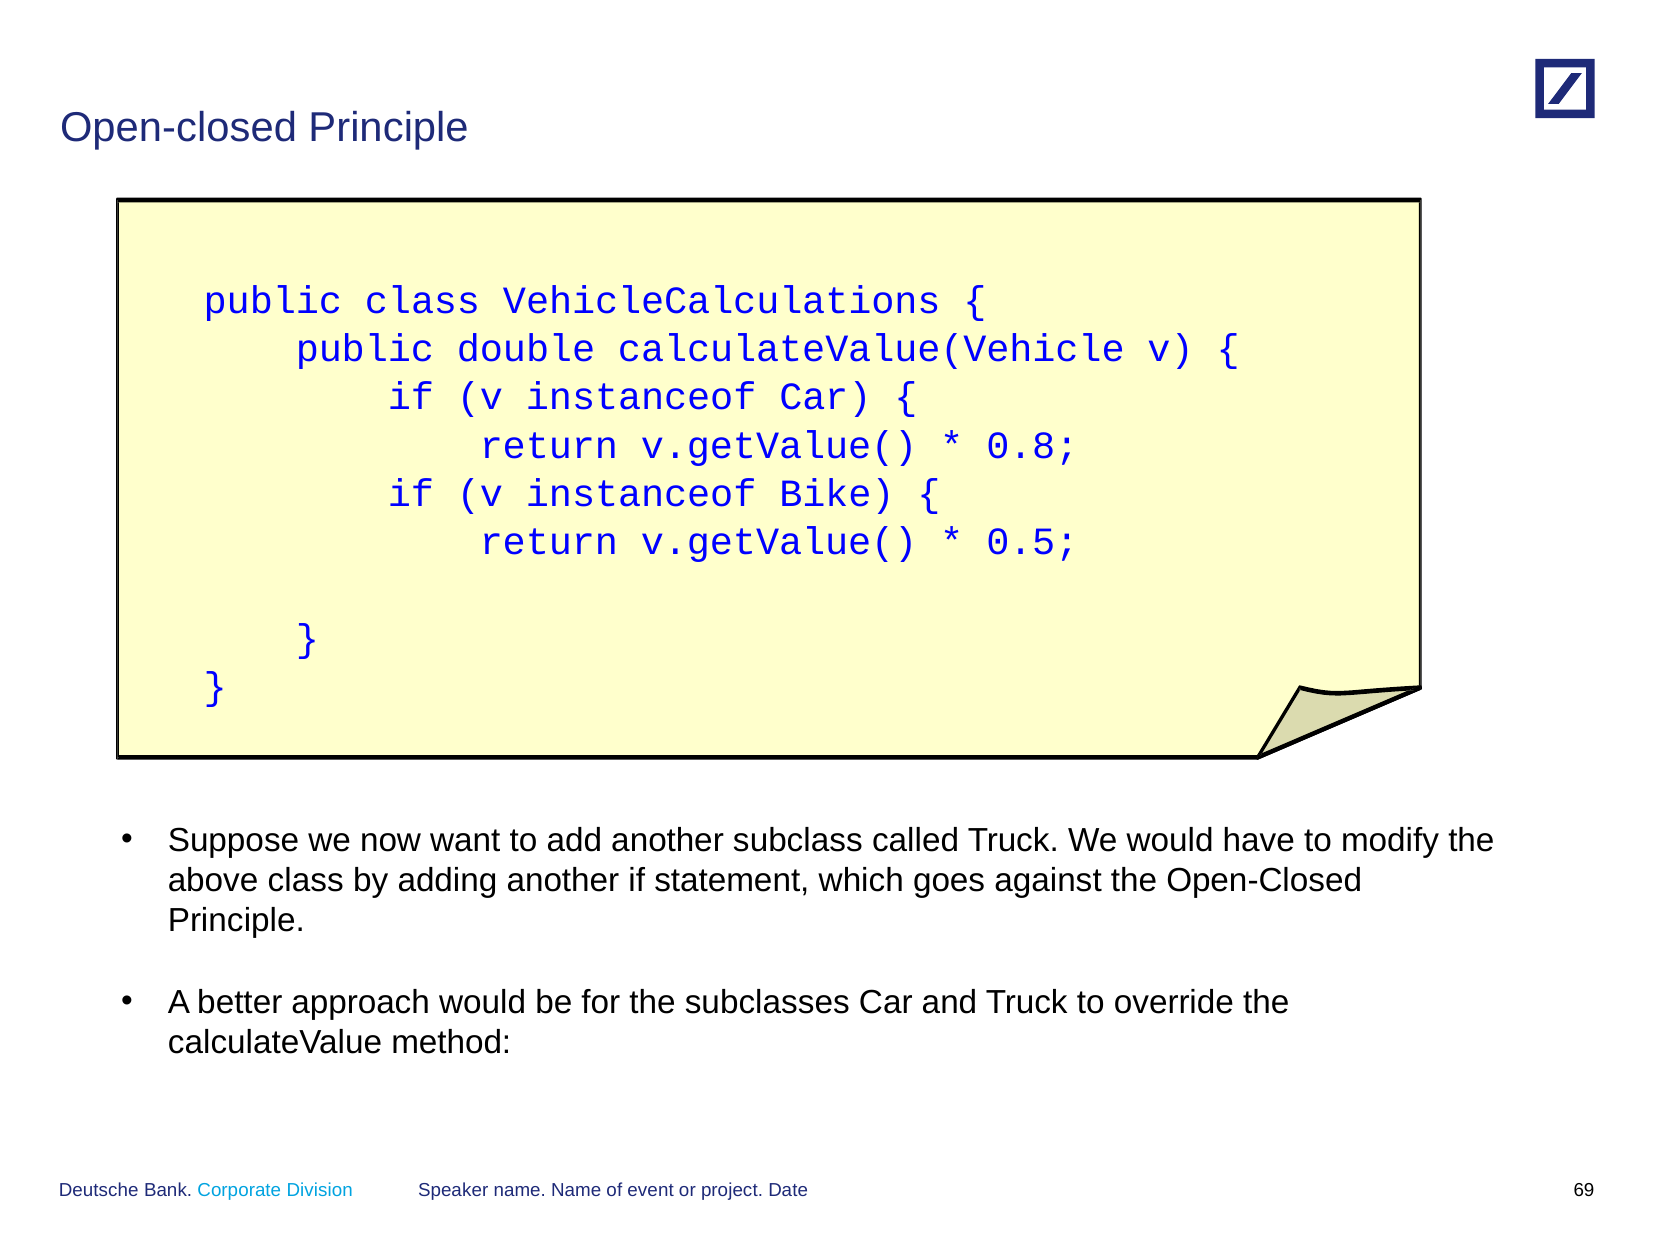

# Open-closed Principle

public class VehicleCalculations {
    public double calculateValue(Vehicle v) {
        if (v instanceof Car) {
            return v.getValue() * 0.8;
        if (v instanceof Bike) {
            return v.getValue() * 0.5;

    }
}
Suppose we now want to add another subclass called Truck. We would have to modify the above class by adding another if statement, which goes against the Open-Closed Principle.

A better approach would be for the subclasses Car and Truck to override the calculateValue method:
Speaker name. Name of event or project. Date
69